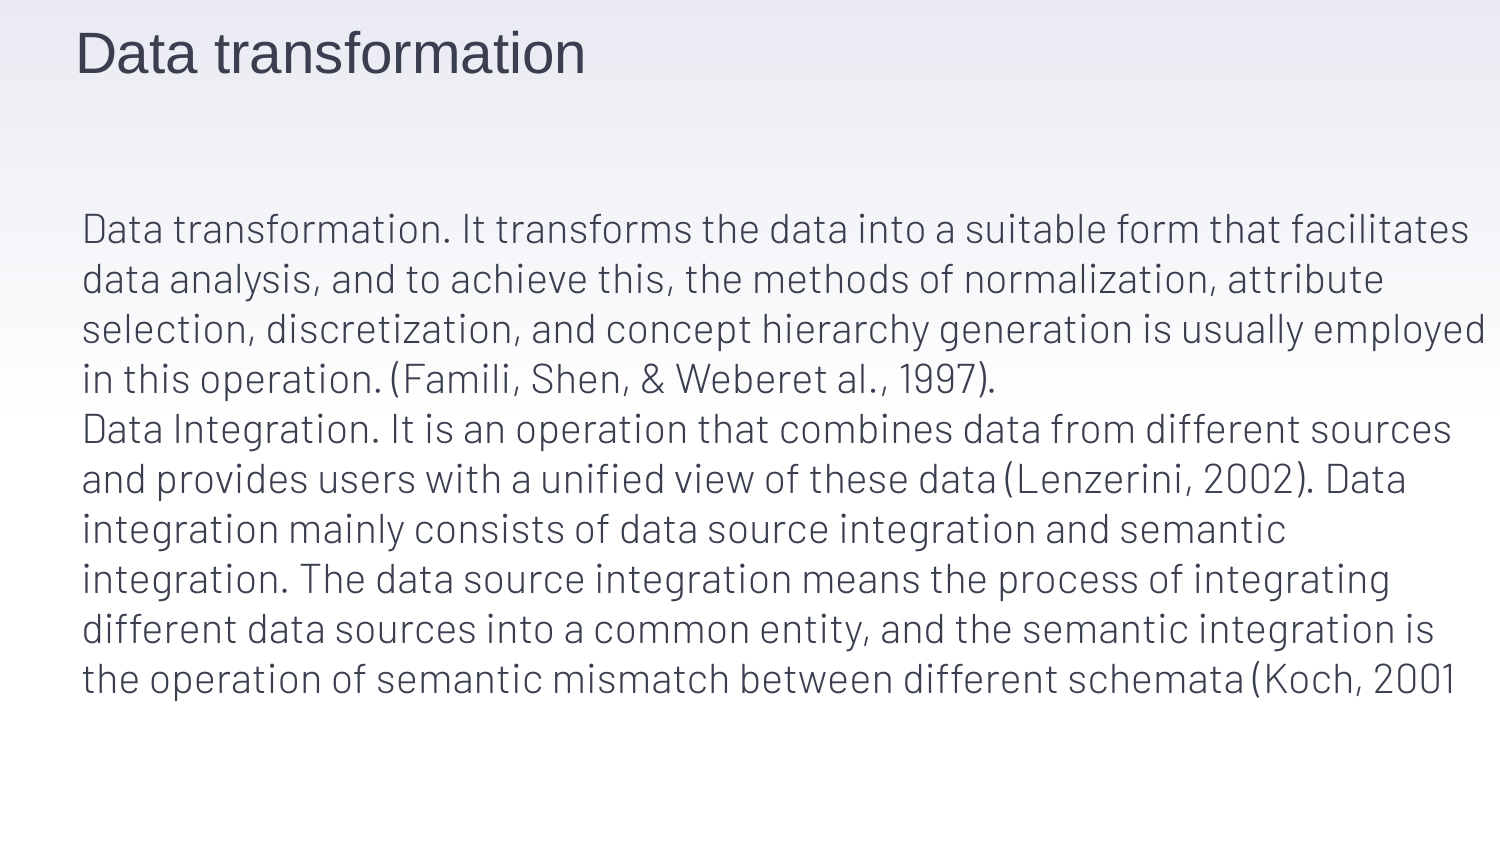

# Data transformation
Data transformation. It transforms the data into a suitable form that facilitates data analysis, and to achieve this, the methods of normalization, attribute selection, discretization, and concept hierarchy generation is usually employed in this operation. (Famili, Shen, & Weberet al., 1997).
Data Integration. It is an operation that combines data from different sources and provides users with a unified view of these data (Lenzerini, 2002). Data integration mainly consists of data source integration and semantic integration. The data source integration means the process of integrating different data sources into a common entity, and the semantic integration is the operation of semantic mismatch between different schemata (Koch, 2001
33